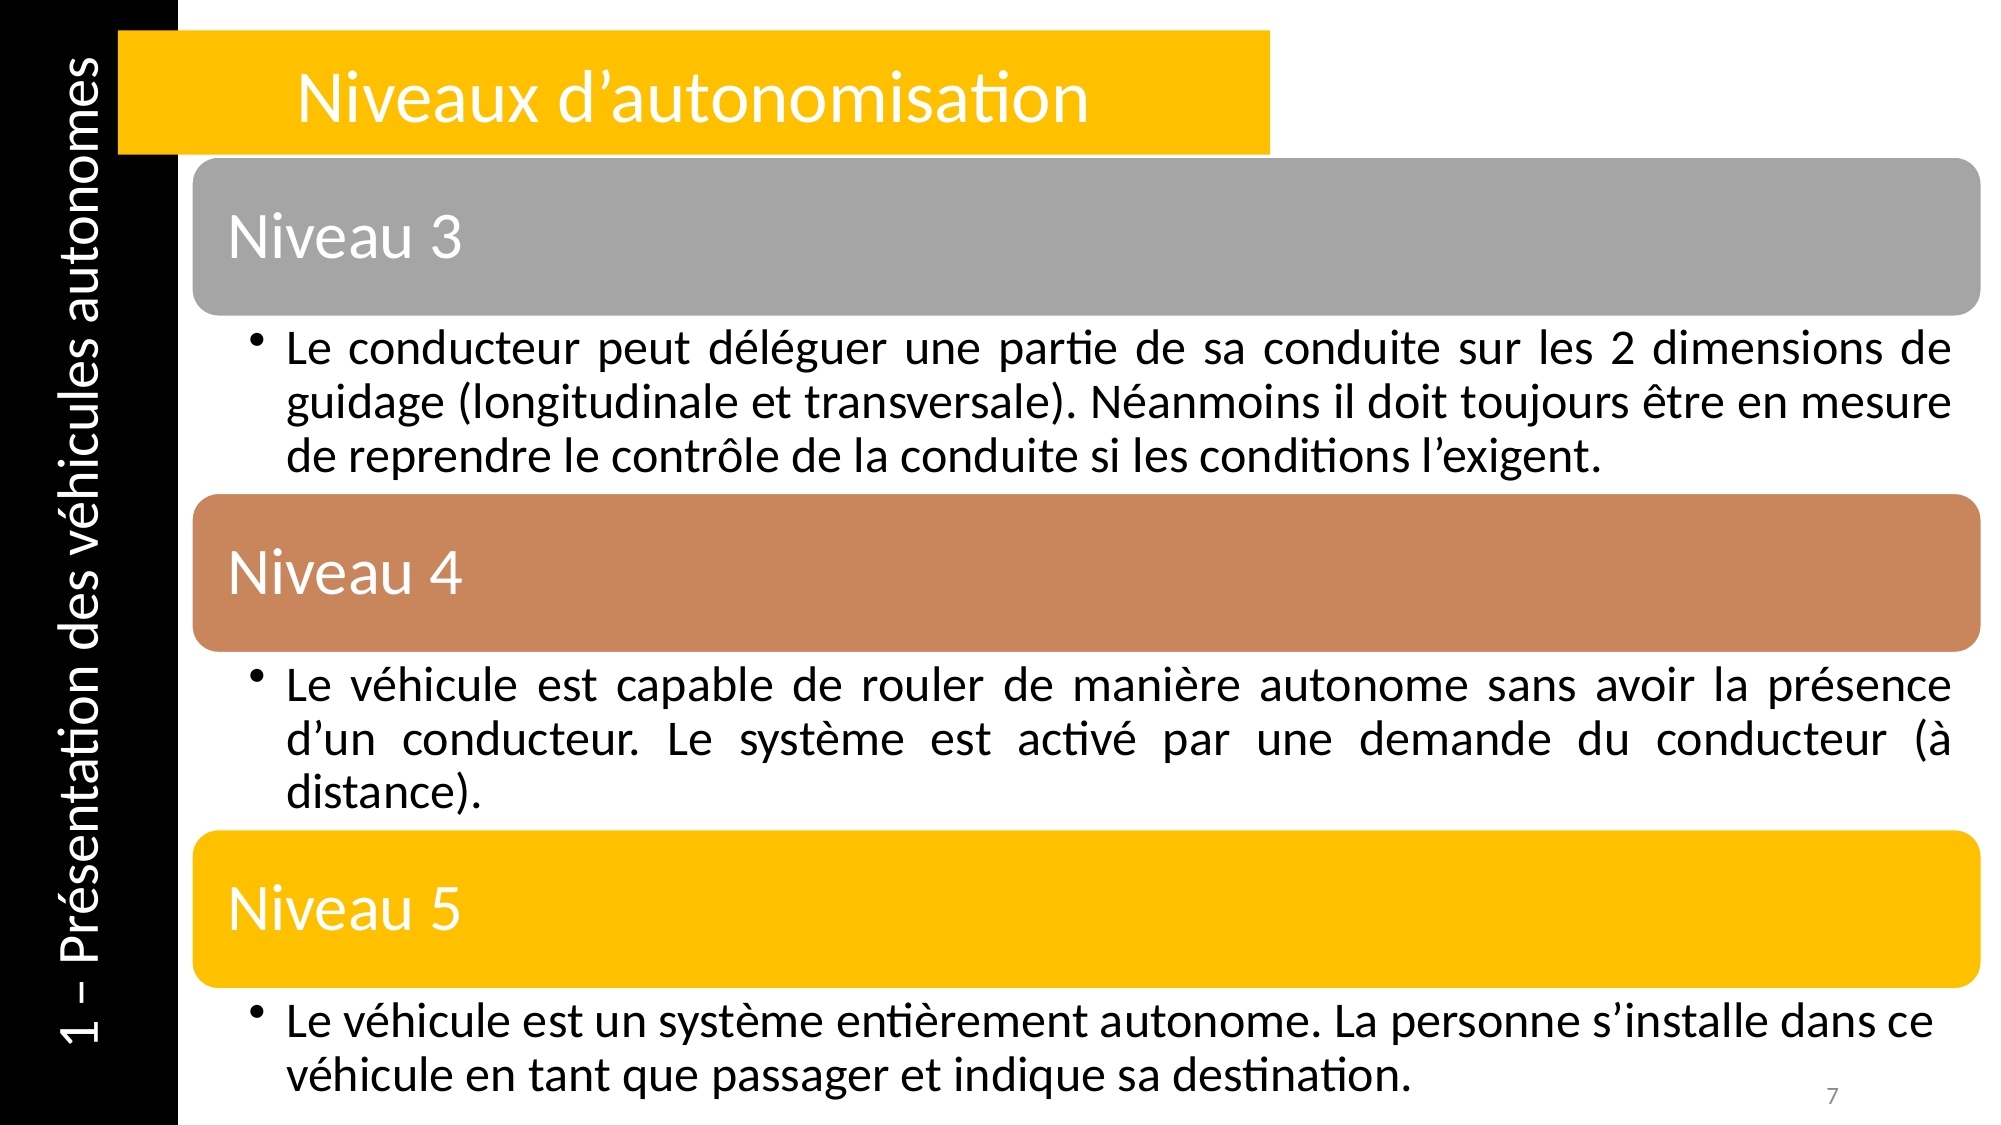

Niveaux d’autonomisation
Niveau 3
Le conducteur peut déléguer une partie de sa conduite sur les 2 dimensions de guidage (longitudinale et transversale). Néanmoins il doit toujours être en mesure de reprendre le contrôle de la conduite si les conditions l’exigent.
Niveau 4
Le véhicule est capable de rouler de manière autonome sans avoir la présence d’un conducteur. Le système est activé par une demande du conducteur (à distance).
Niveau 5
Le véhicule est un système entièrement autonome. La personne s’installe dans ce véhicule en tant que passager et indique sa destination.
1 – Présentation des véhicules autonomes
7